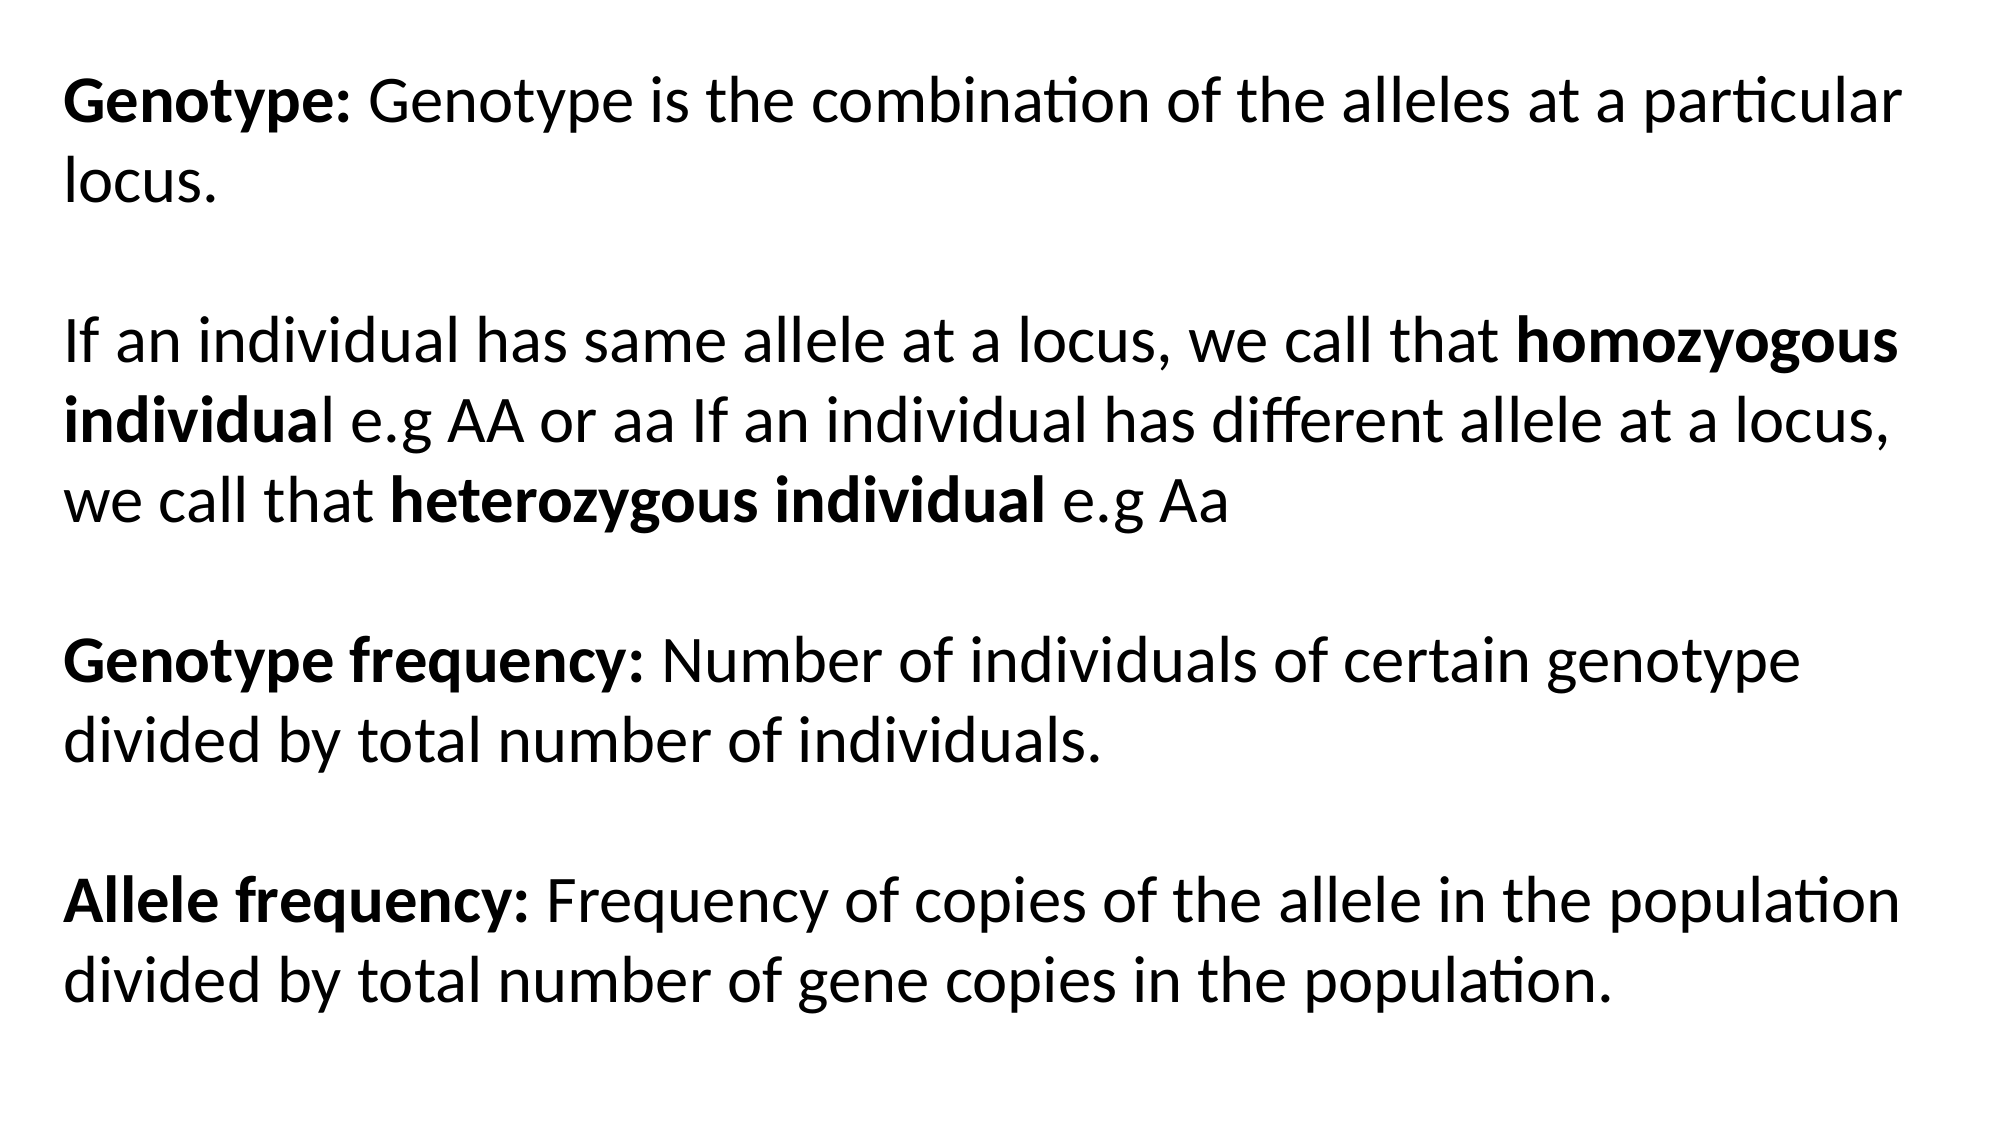

Genotype: Genotype is the combination of the alleles at a particular locus.

If an individual has same allele at a locus, we call that homozyogous individual e.g AA or aa If an individual has different allele at a locus, we call that heterozygous individual e.g Aa

Genotype frequency: Number of individuals of certain genotype divided by total number of individuals.

Allele frequency: Frequency of copies of the allele in the population divided by total number of gene copies in the population.